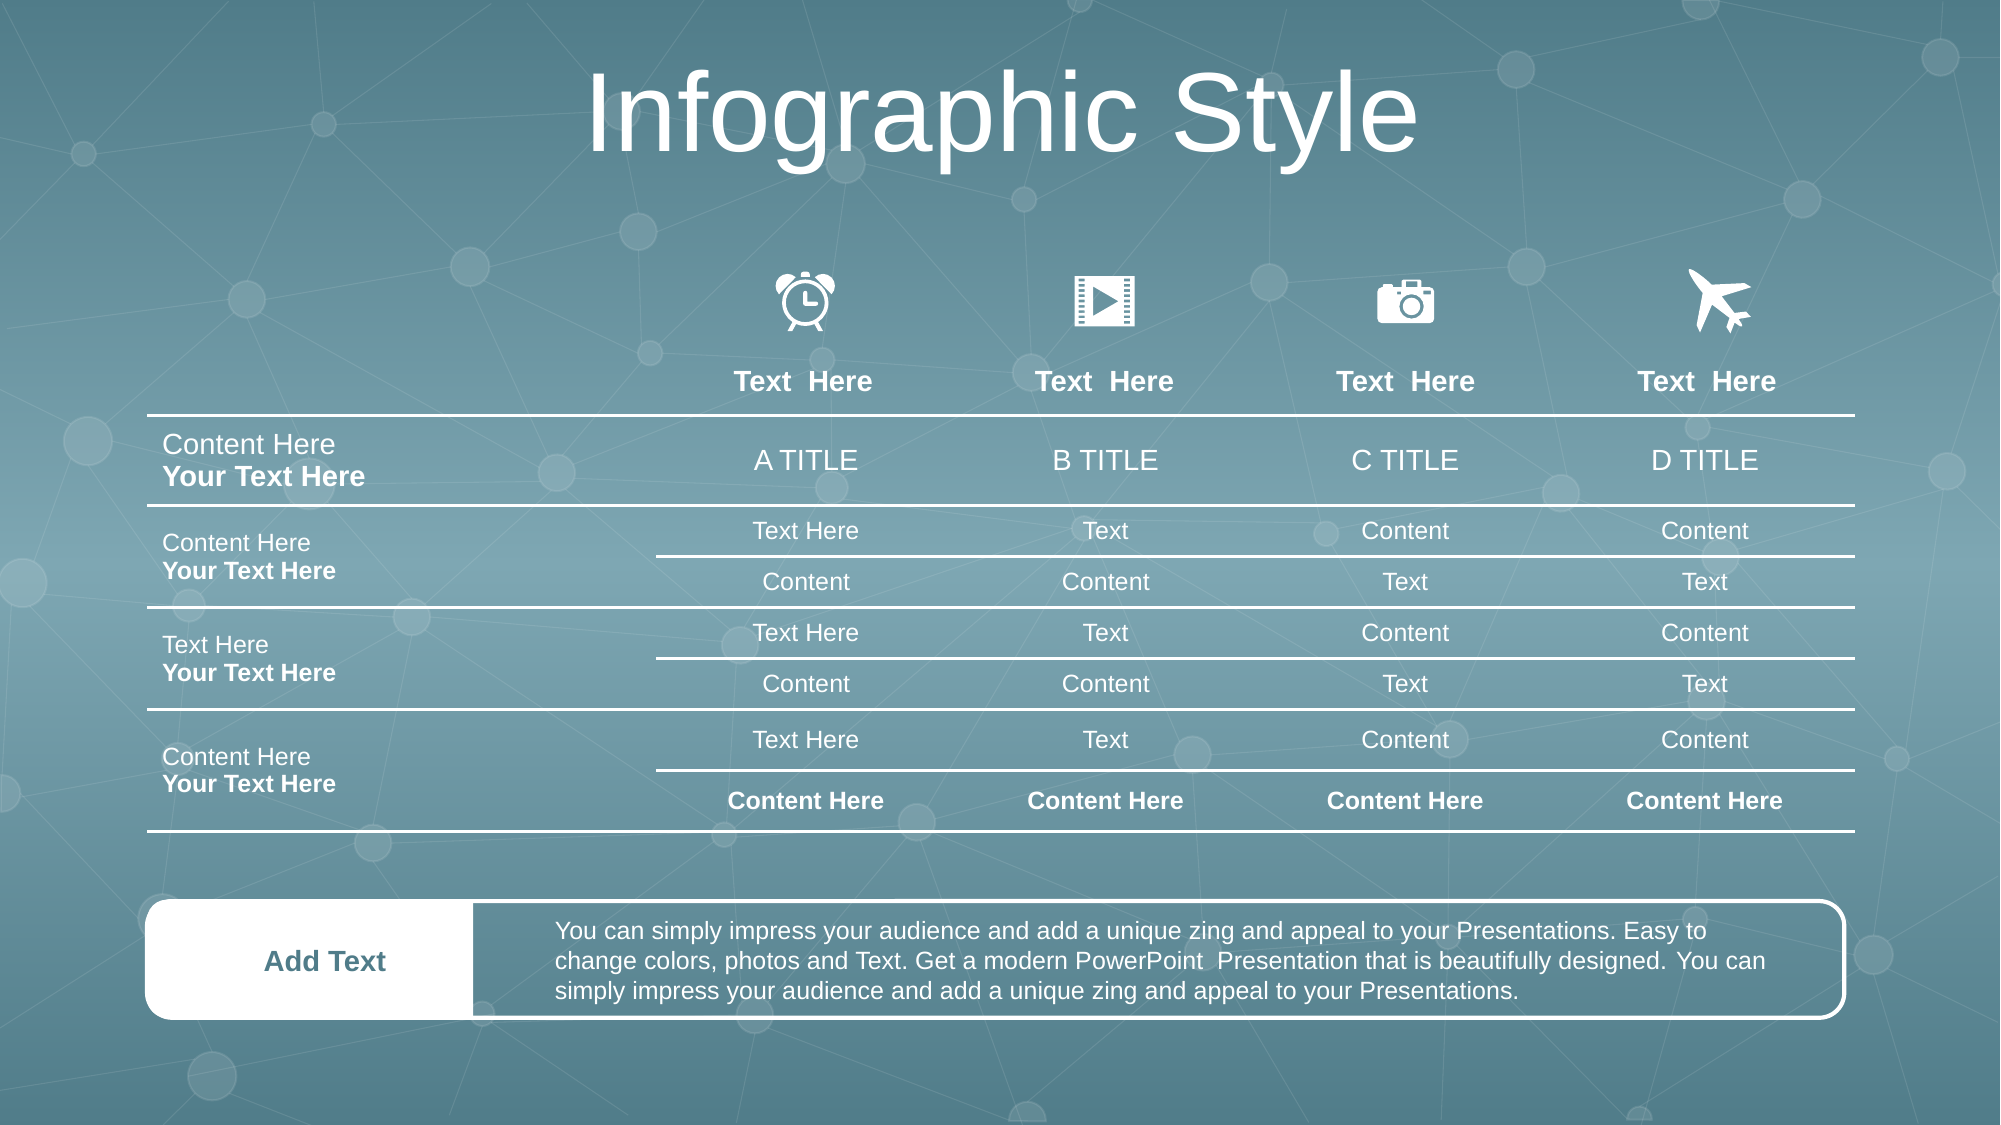

Infographic Style

Text  Here
Text  Here
Text  Here
Text  Here
| Content Here Your Text Here | A TITLE | B TITLE | C TITLE | D TITLE |
| --- | --- | --- | --- | --- |
| Content Here Your Text Here | Text Here | Text | Content | Content |
|  | Content | Content | Text | Text |
| Text Here Your Text Here | Text Here | Text | Content | Content |
|  | Content | Content | Text | Text |
| Content Here Your Text Here | Text Here | Text | Content | Content |
|  | Content Here | Content Here | Content Here | Content Here |

You can simply impress your audience and add a unique zing and appeal to your Presentations. Easy to change colors, photos and Text. Get a modern PowerPoint  Presentation that is beautifully designed. You can simply impress your audience and add a unique zing and appeal to your Presentations.
Add Text